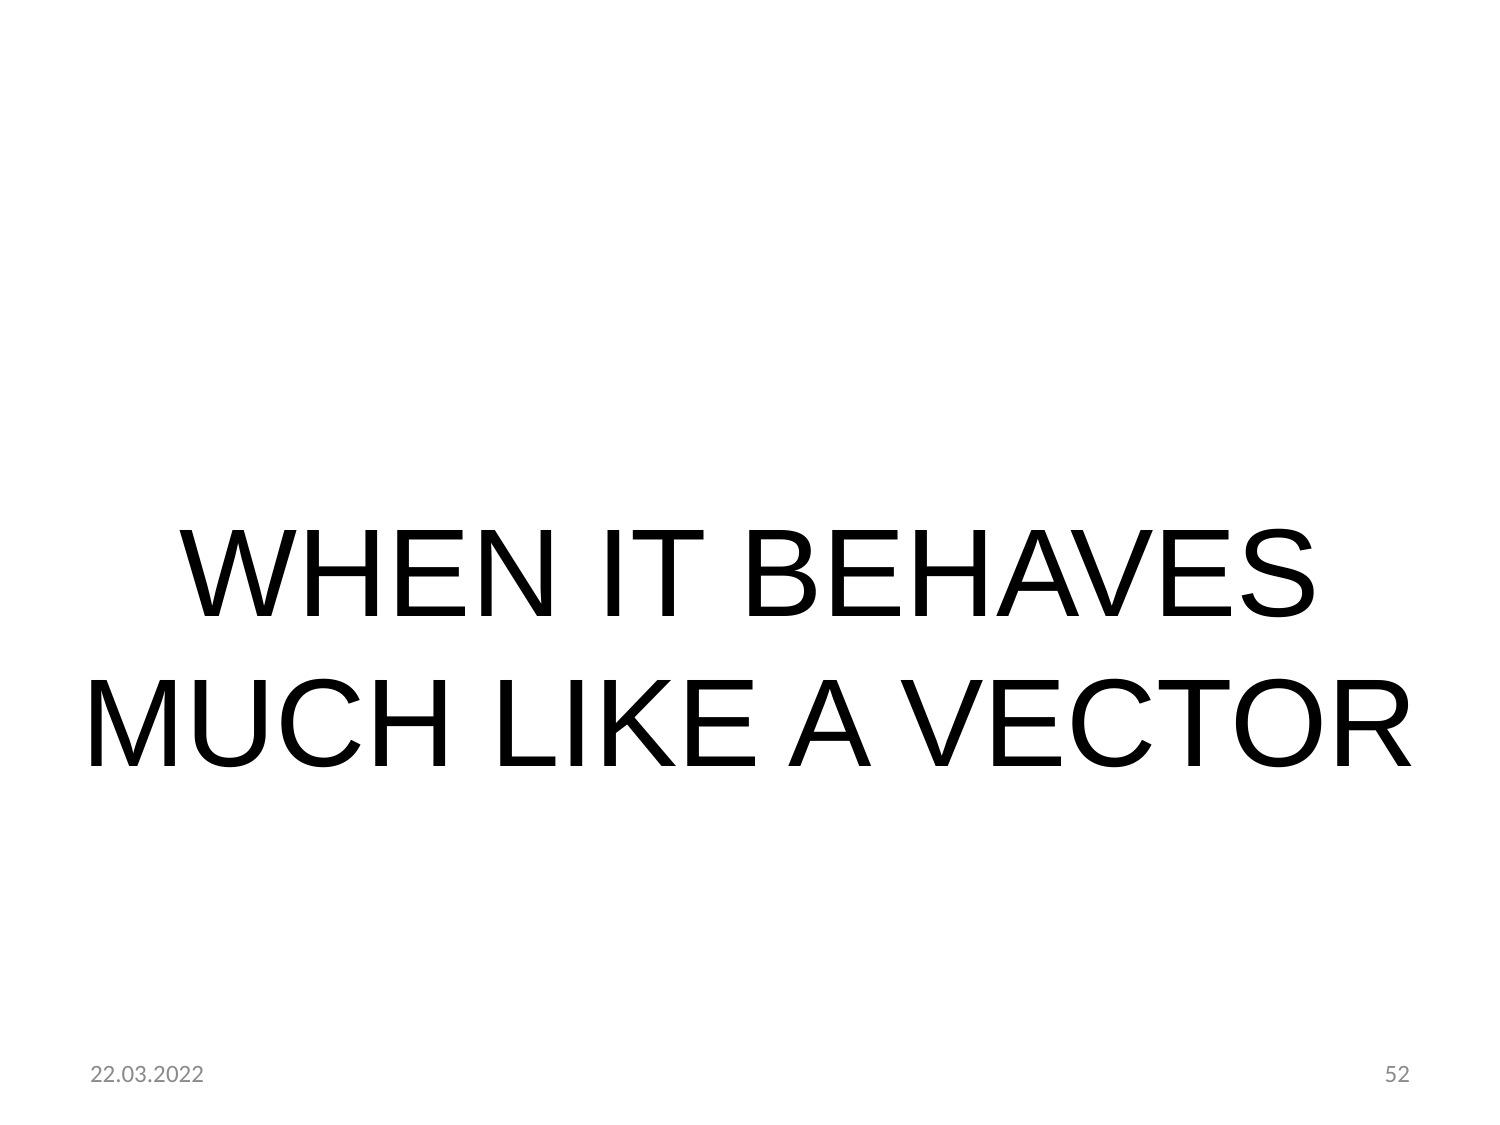

WHEN IT BEHAVES MUCH LIKE A VECTOR
22.03.2022
52